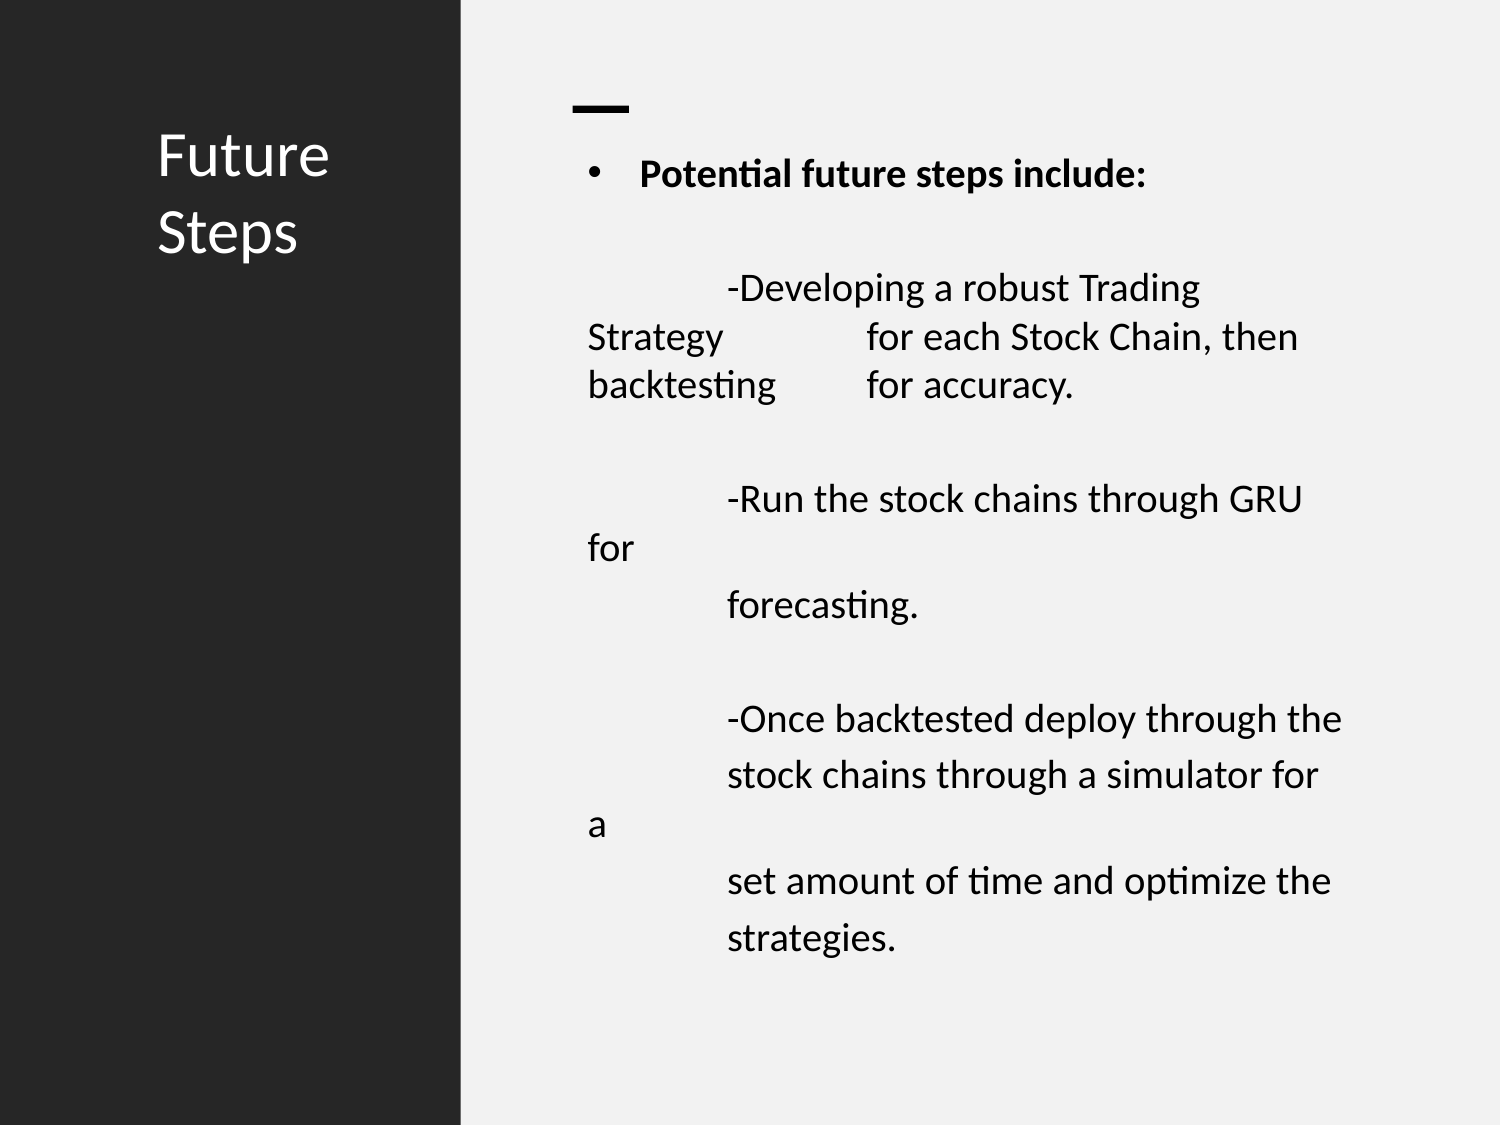

# Future Steps

Potential future steps include:

	-Developing a robust Trading Strategy 	for each Stock Chain, then backtesting 	for accuracy.

	-Run the stock chains through GRU for
 	forecasting.

	-Once backtested deploy through the
	stock chains through a simulator for a
	set amount of time and optimize the
	strategies.